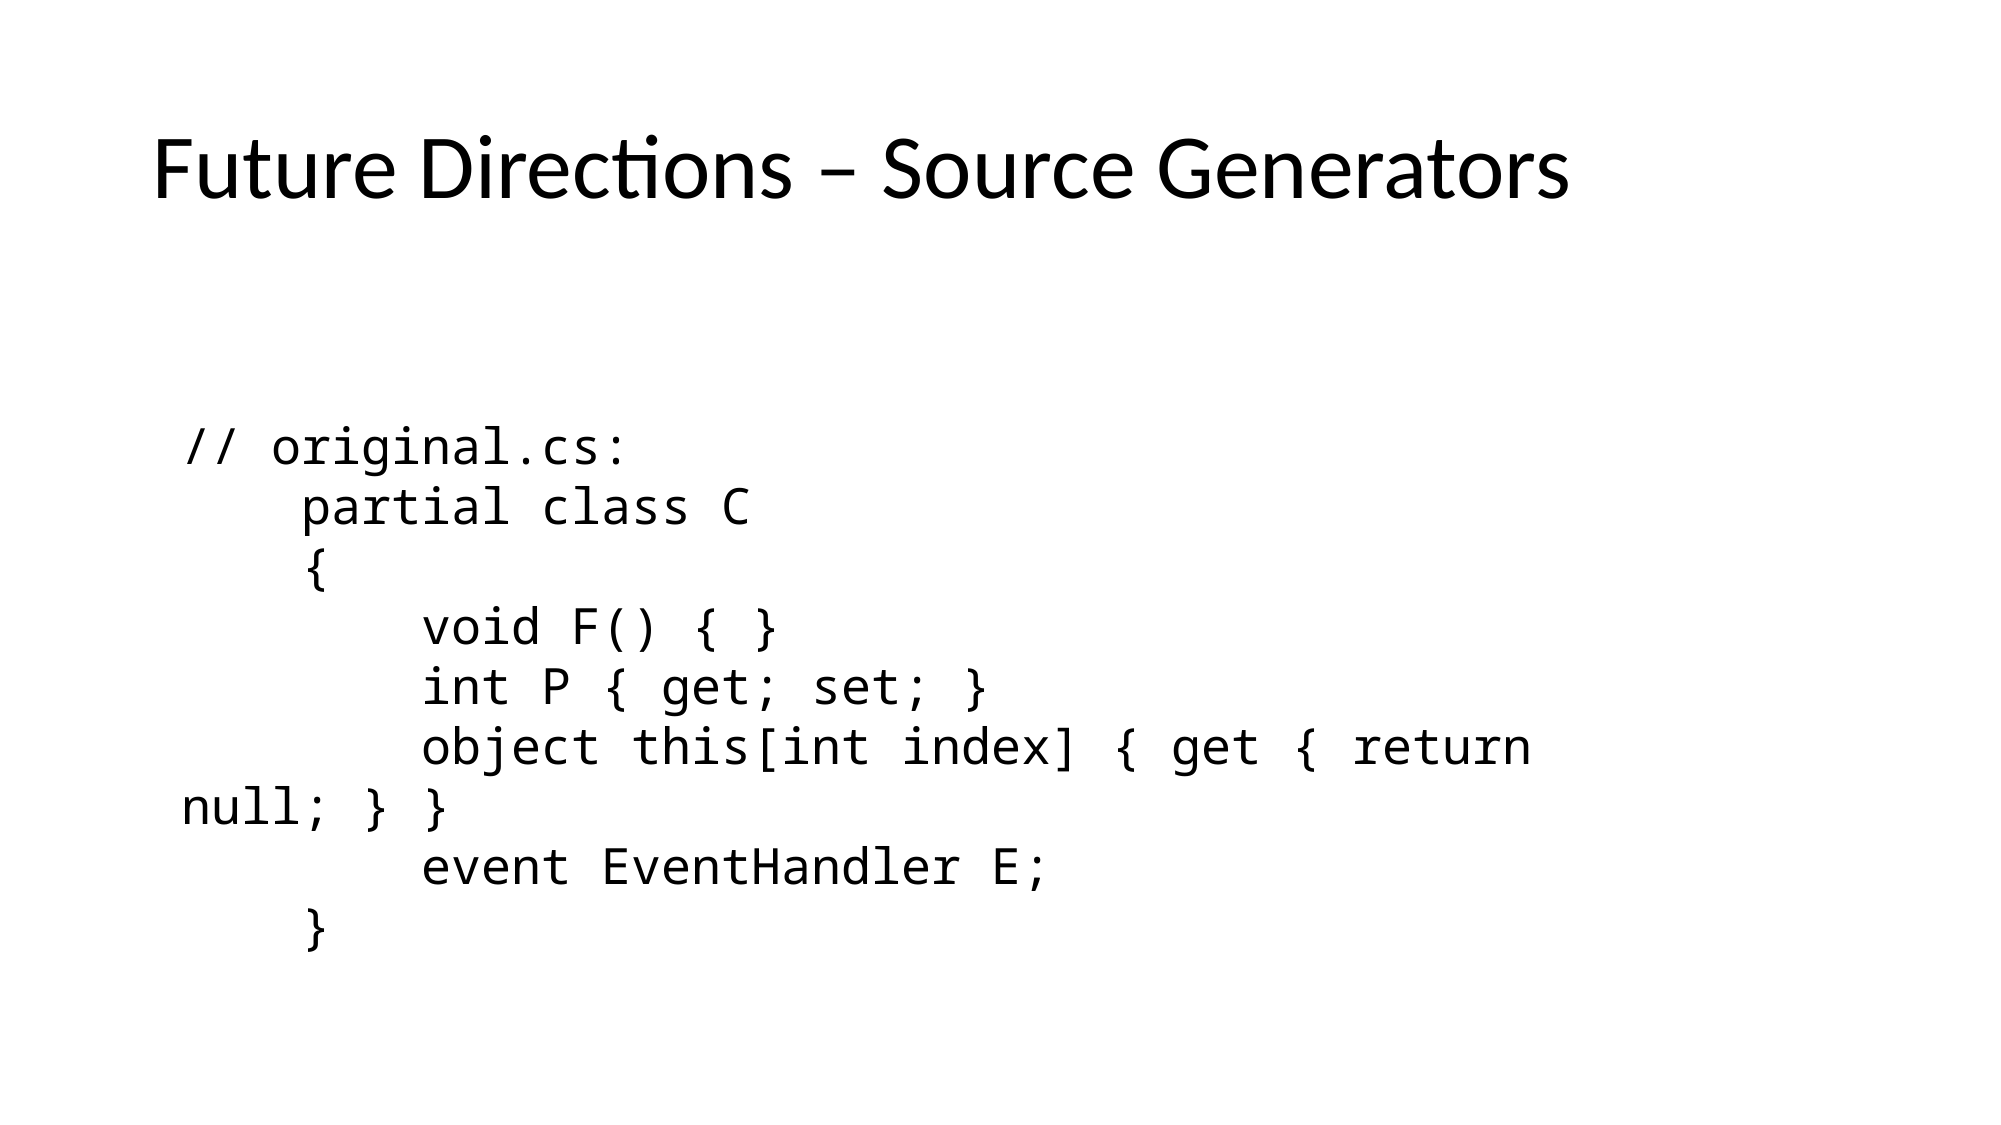

# Future Directions – Source Generators
// original.cs:
    partial class C
    {
        void F() { }
        int P { get; set; }
        object this[int index] { get { return null; } }
        event EventHandler E;
    }